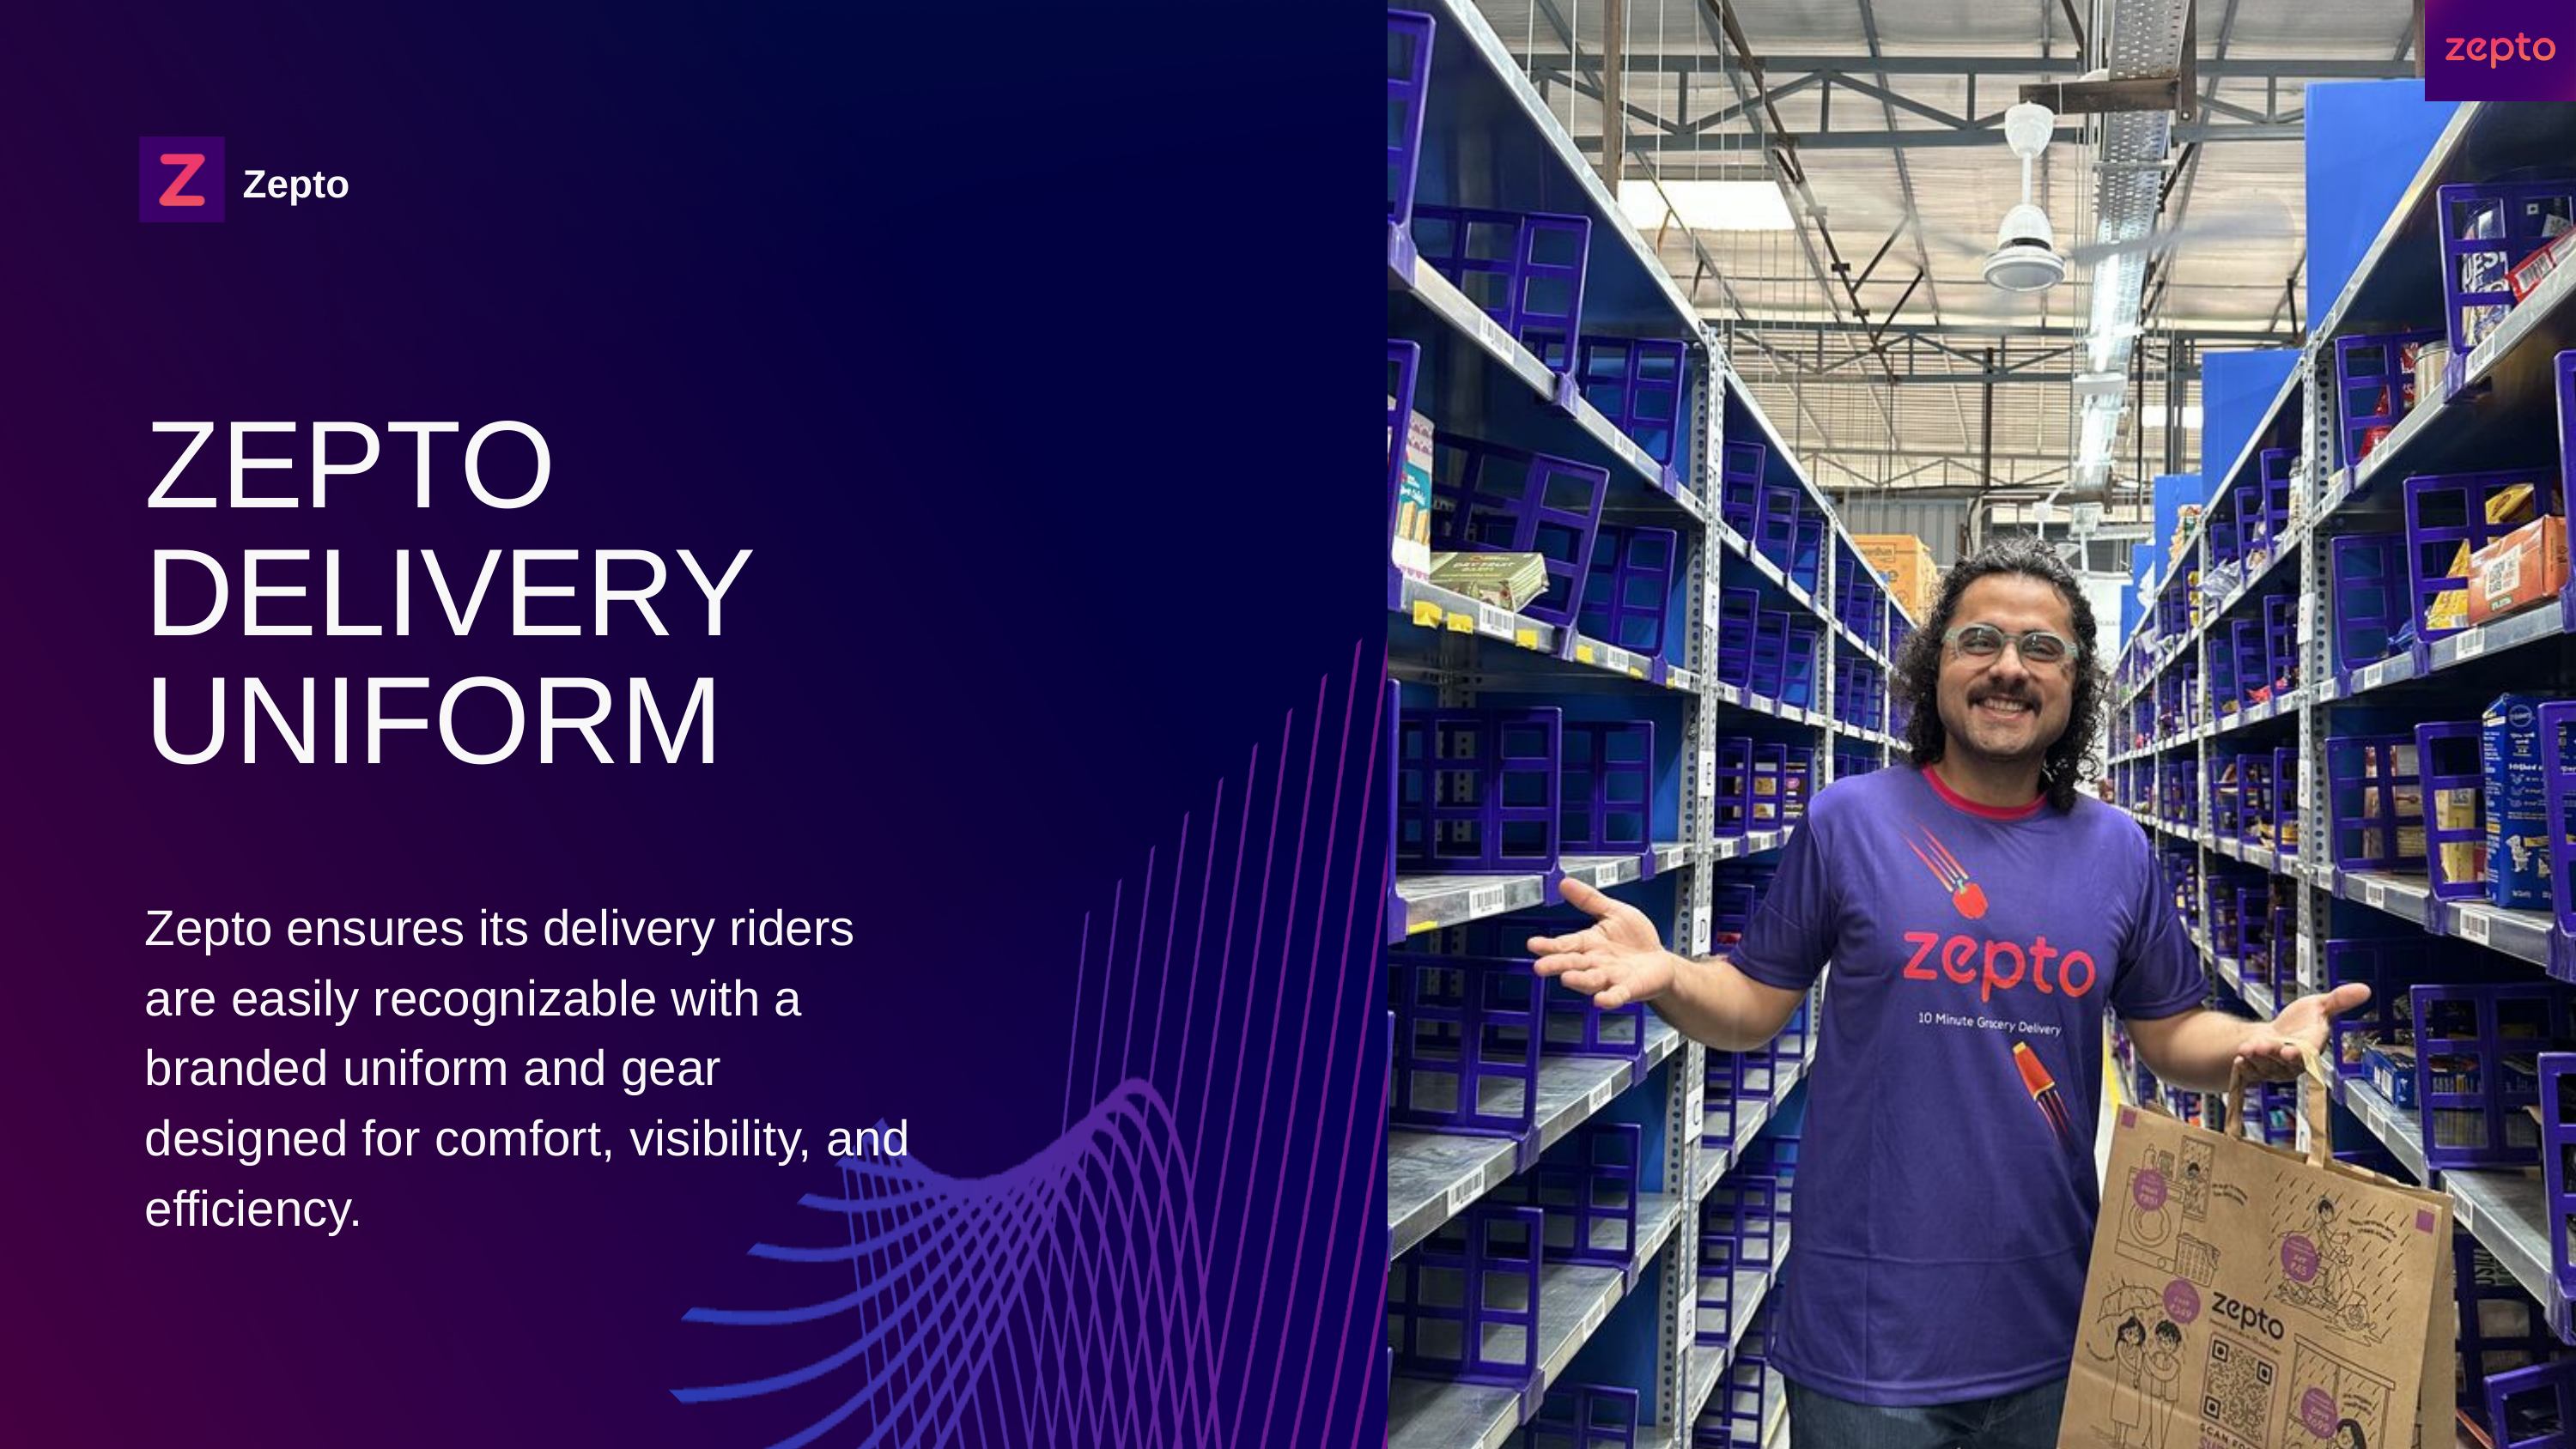

Zepto

ZEPTO DELIVERY UNIFORM
Zepto ensures its delivery riders are easily recognizable with a branded uniform and gear designed for comfort, visibility, and efficiency.